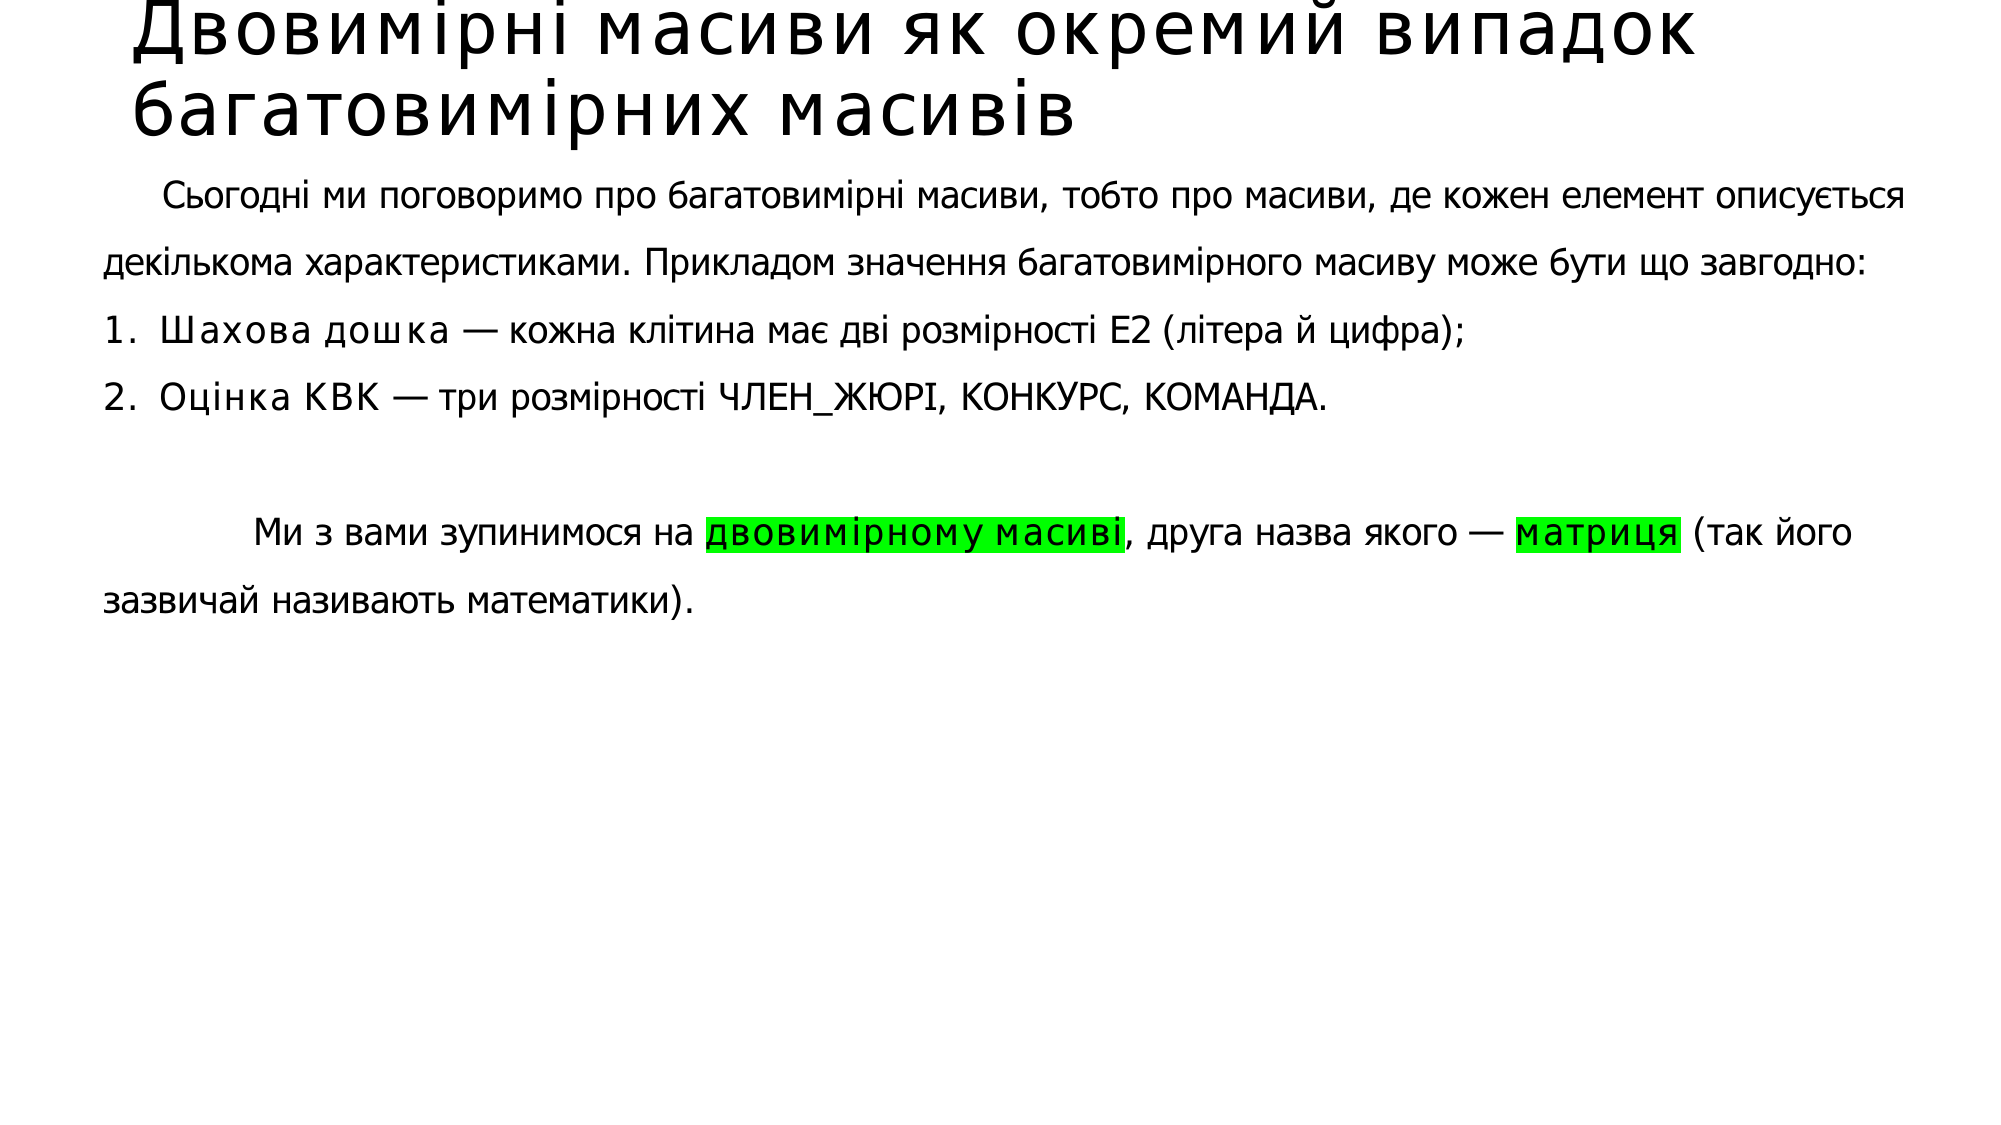

# Двовимірні масиви як окремий випадок багатовимірних масивів
Сьогодні ми поговоримо про багатовимірні масиви, тобто про масиви, де кожен елемент описується декількома характеристиками. Прикладом значення багатовимірного масиву може бути що завгодно:
Шахова дошка — кожна клітина має дві розмірності E2 (літера й цифра);
Оцінка КВК — три розмірності ЧЛЕН_ЖЮРІ, КОНКУРС, КОМАНДА.

	Ми з вами зупинимося на двовимірному масиві, друга назва якого — матриця (так його зазвичай називають математики).